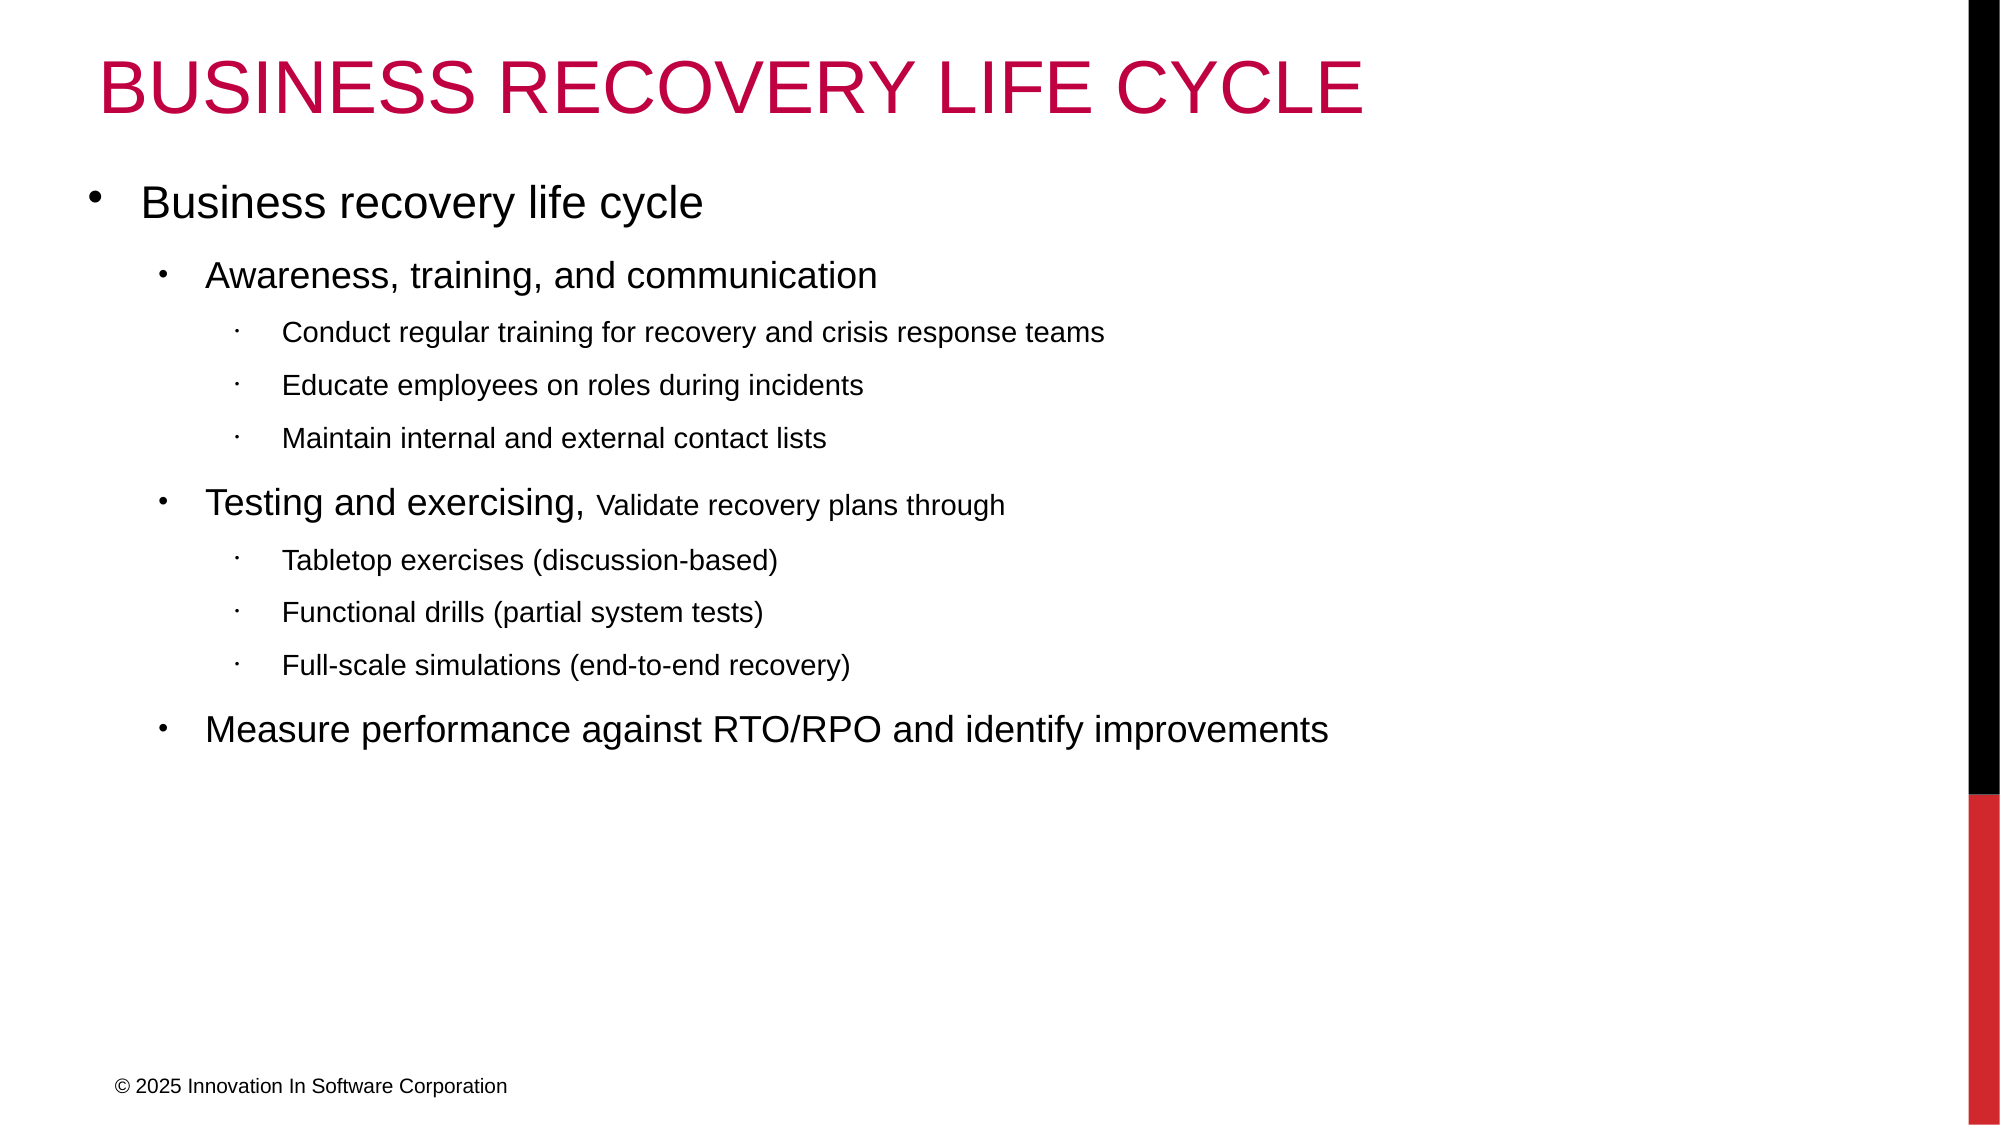

# Business Recovery Life cycle
Business recovery life cycle
Awareness, training, and communication
Conduct regular training for recovery and crisis response teams
Educate employees on roles during incidents
Maintain internal and external contact lists
Testing and exercising, Validate recovery plans through
Tabletop exercises (discussion-based)
Functional drills (partial system tests)
Full-scale simulations (end-to-end recovery)
Measure performance against RTO/RPO and identify improvements
© 2025 Innovation In Software Corporation